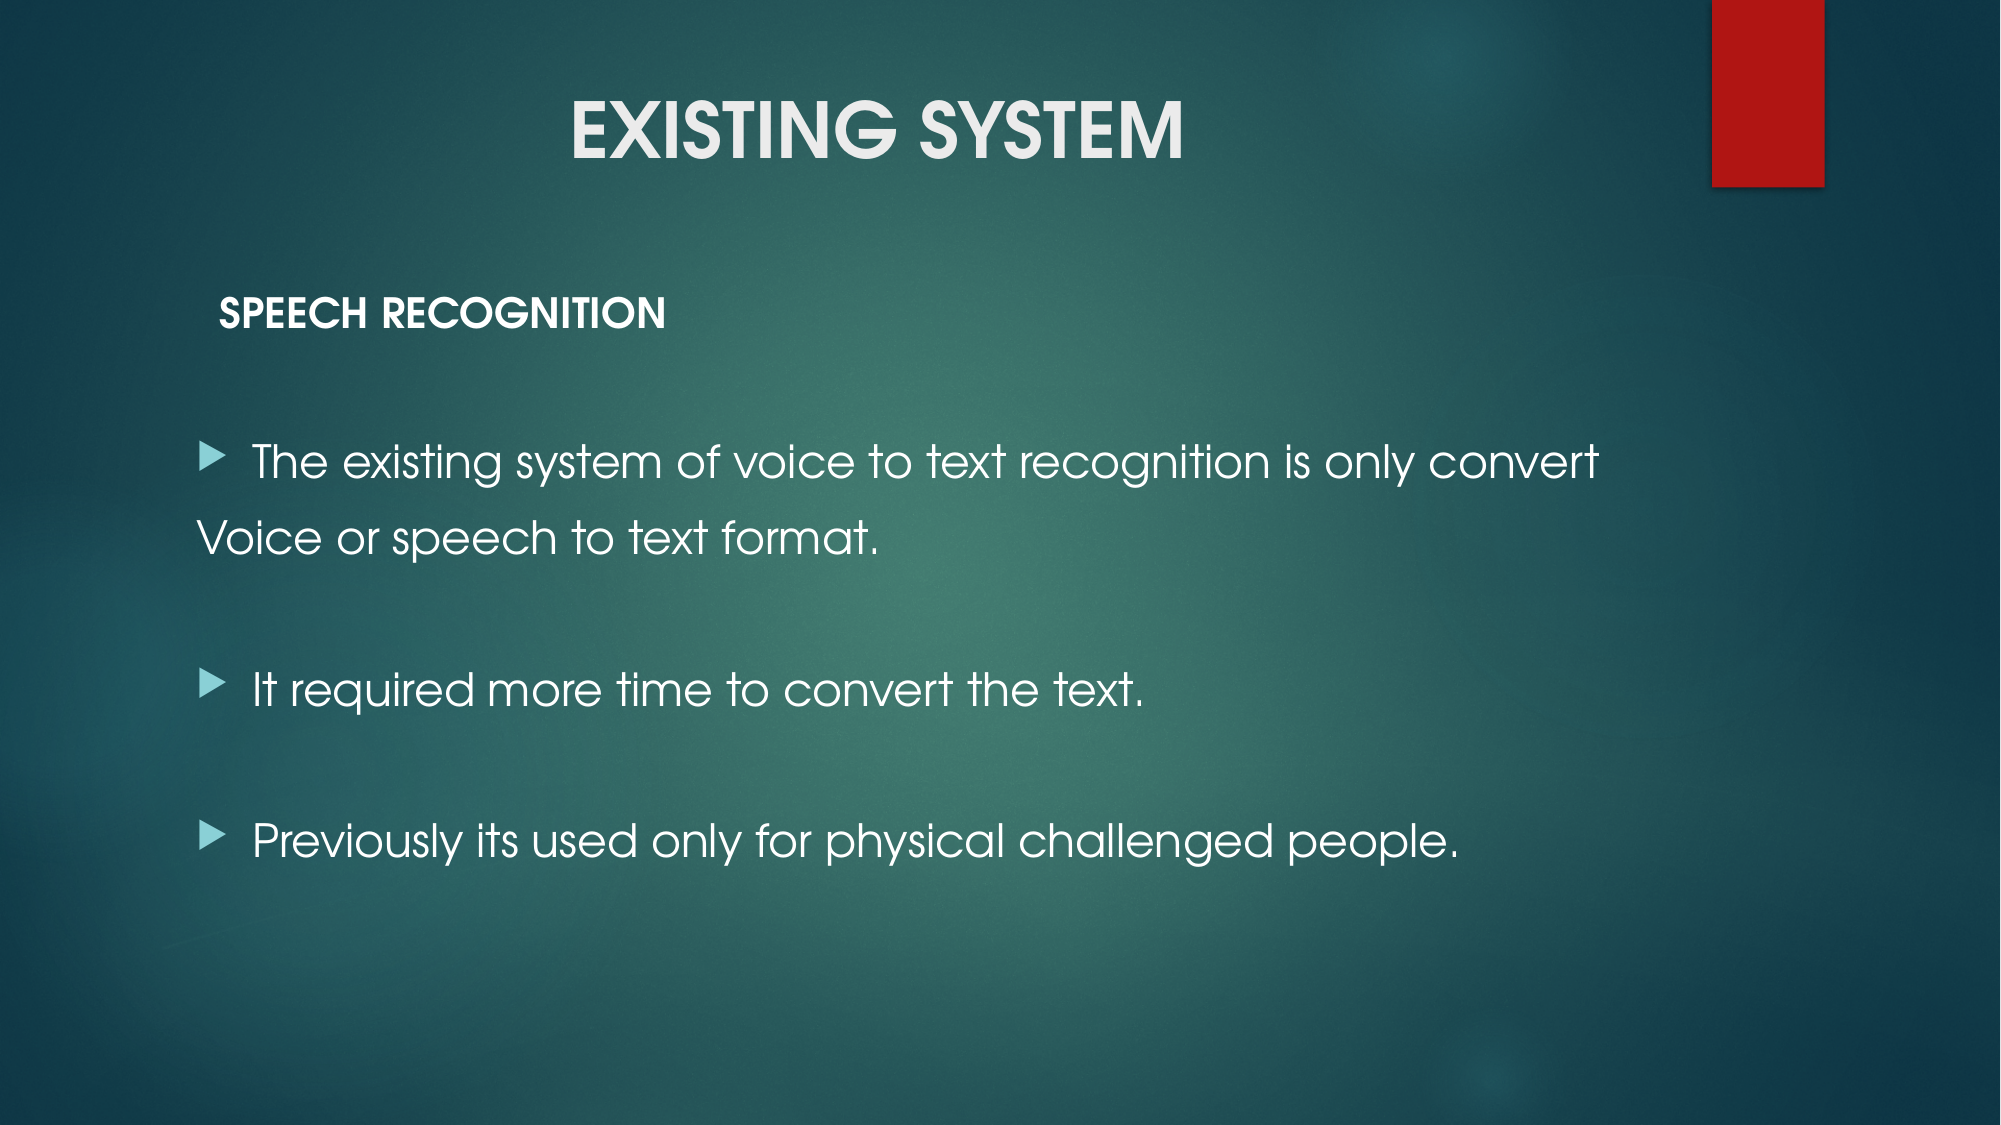

# EXISTING SYSTEM
  SPEECH RECOGNITION

The existing system of voice to text recognition is only convert
Voice or speech to text format.

It required more time to convert the text.

Previously its used only for physical challenged people.